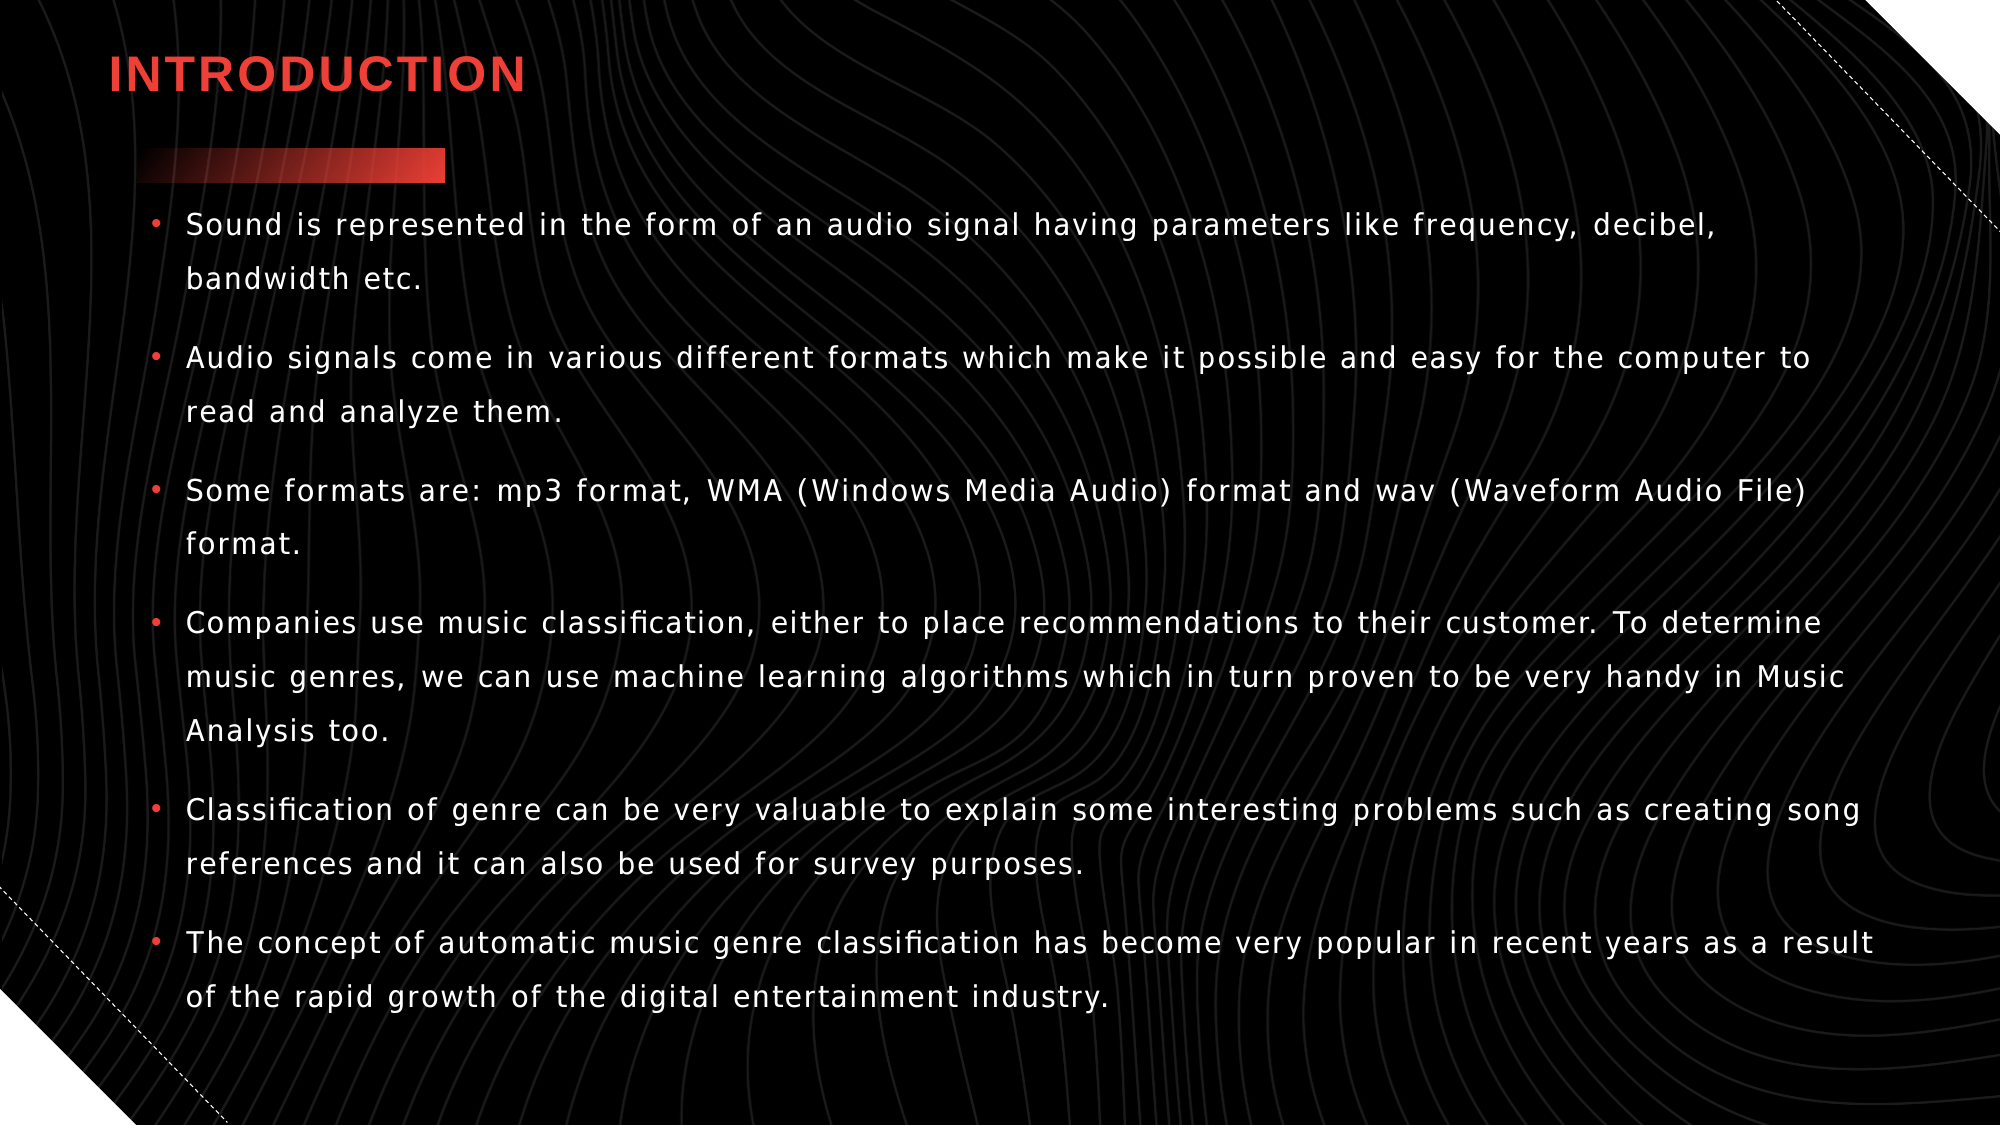

# INTRODUCTION
Sound is represented in the form of an audio signal having parameters like frequency, decibel, bandwidth etc.
Audio signals come in various different formats which make it possible and easy for the computer to read and analyze them.
Some formats are: mp3 format, WMA (Windows Media Audio) format and wav (Waveform Audio File) format.
Companies use music classification, either to place recommendations to their customer. To determine music genres, we can use machine learning algorithms which in turn proven to be very handy in Music Analysis too.
Classification of genre can be very valuable to explain some interesting problems such as creating song references and it can also be used for survey purposes.
The concept of automatic music genre classification has become very popular in recent years as a result of the rapid growth of the digital entertainment industry.